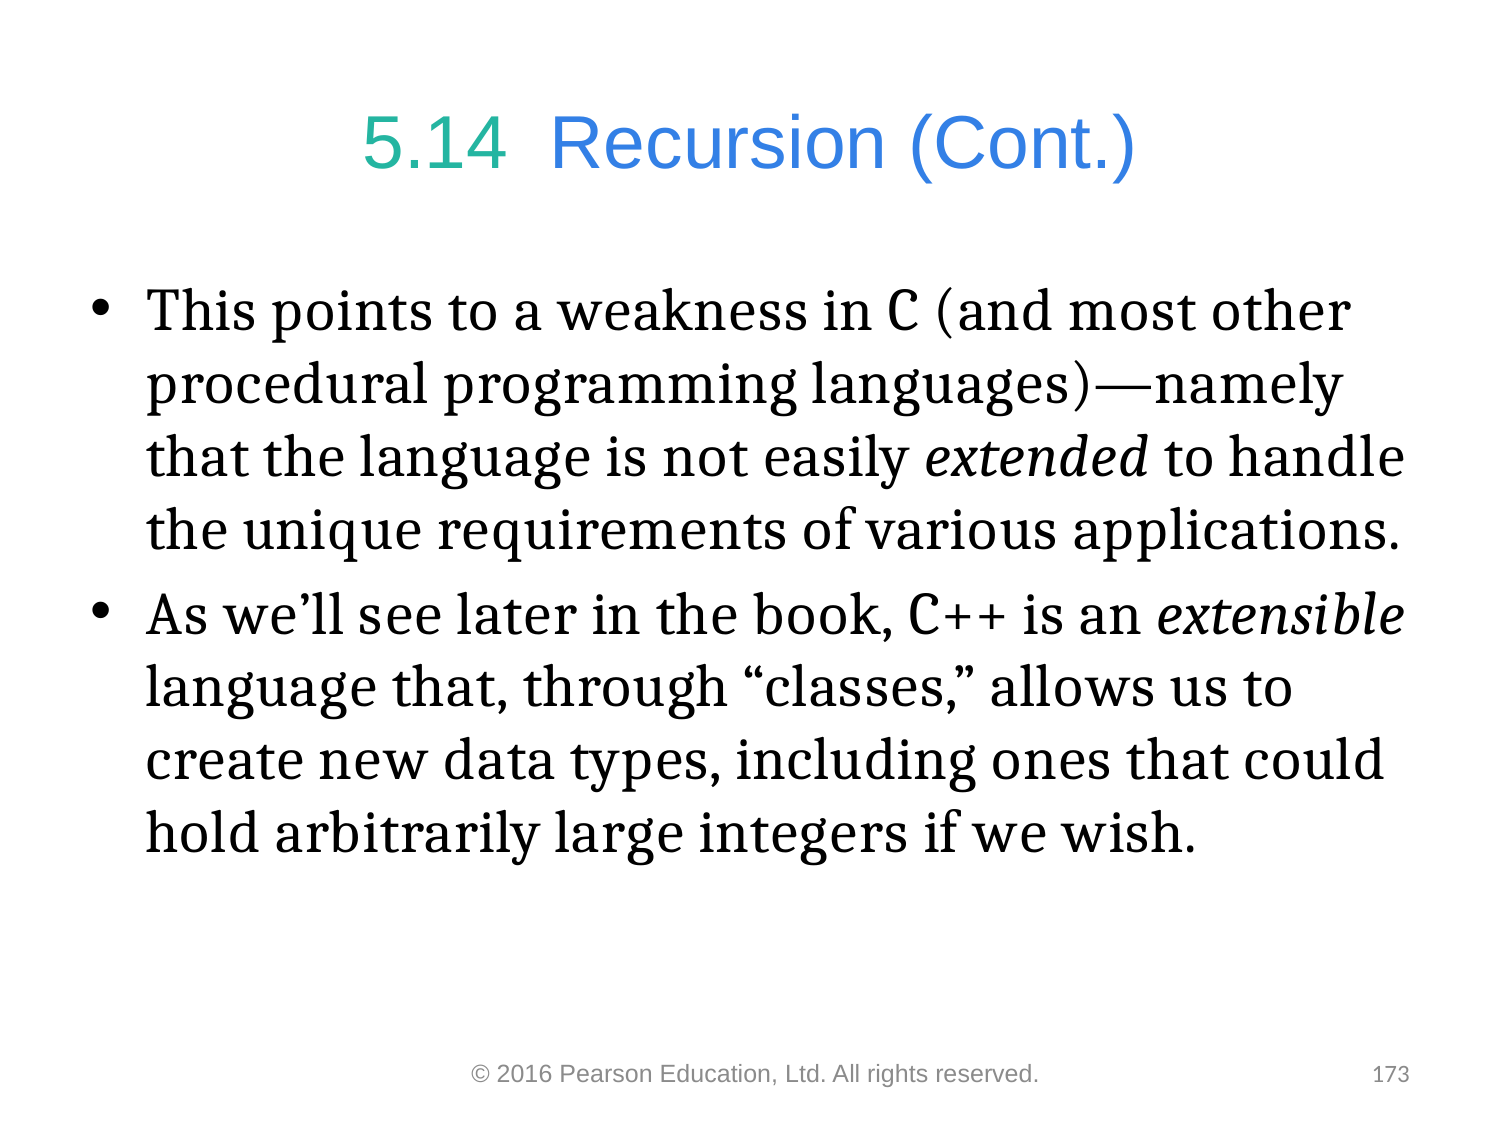

# 5.14  Recursion (Cont.)
This points to a weakness in C (and most other procedural programming languages)—namely that the language is not easily extended to handle the unique requirements of various applications.
As we’ll see later in the book, C++ is an extensible language that, through “classes,” allows us to create new data types, including ones that could hold arbitrarily large integers if we wish.
© 2016 Pearson Education, Ltd. All rights reserved.
173